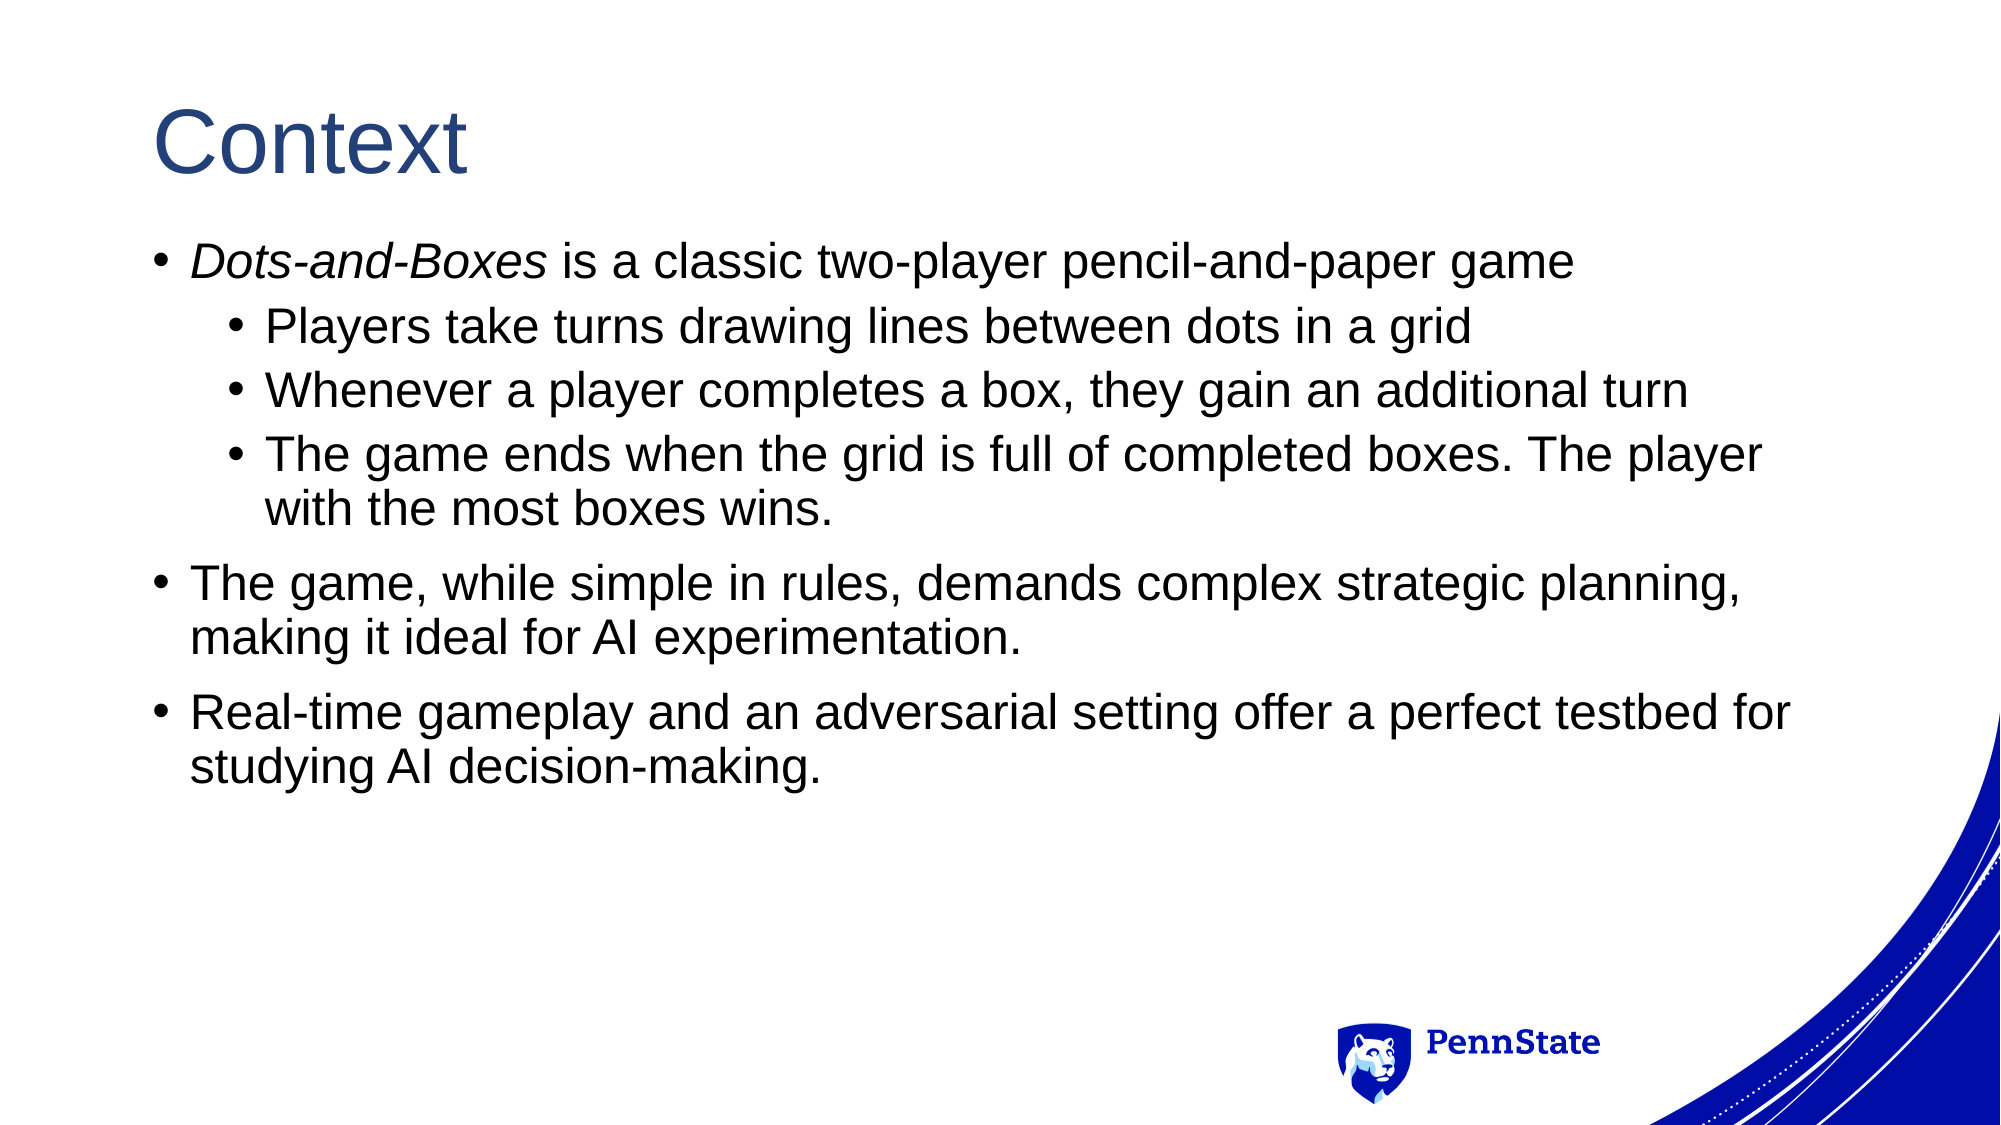

# Context
Dots-and-Boxes is a classic two-player pencil-and-paper game
Players take turns drawing lines between dots in a grid
Whenever a player completes a box, they gain an additional turn
The game ends when the grid is full of completed boxes. The player with the most boxes wins.
The game, while simple in rules, demands complex strategic planning, making it ideal for AI experimentation.
Real-time gameplay and an adversarial setting offer a perfect testbed for studying AI decision-making.